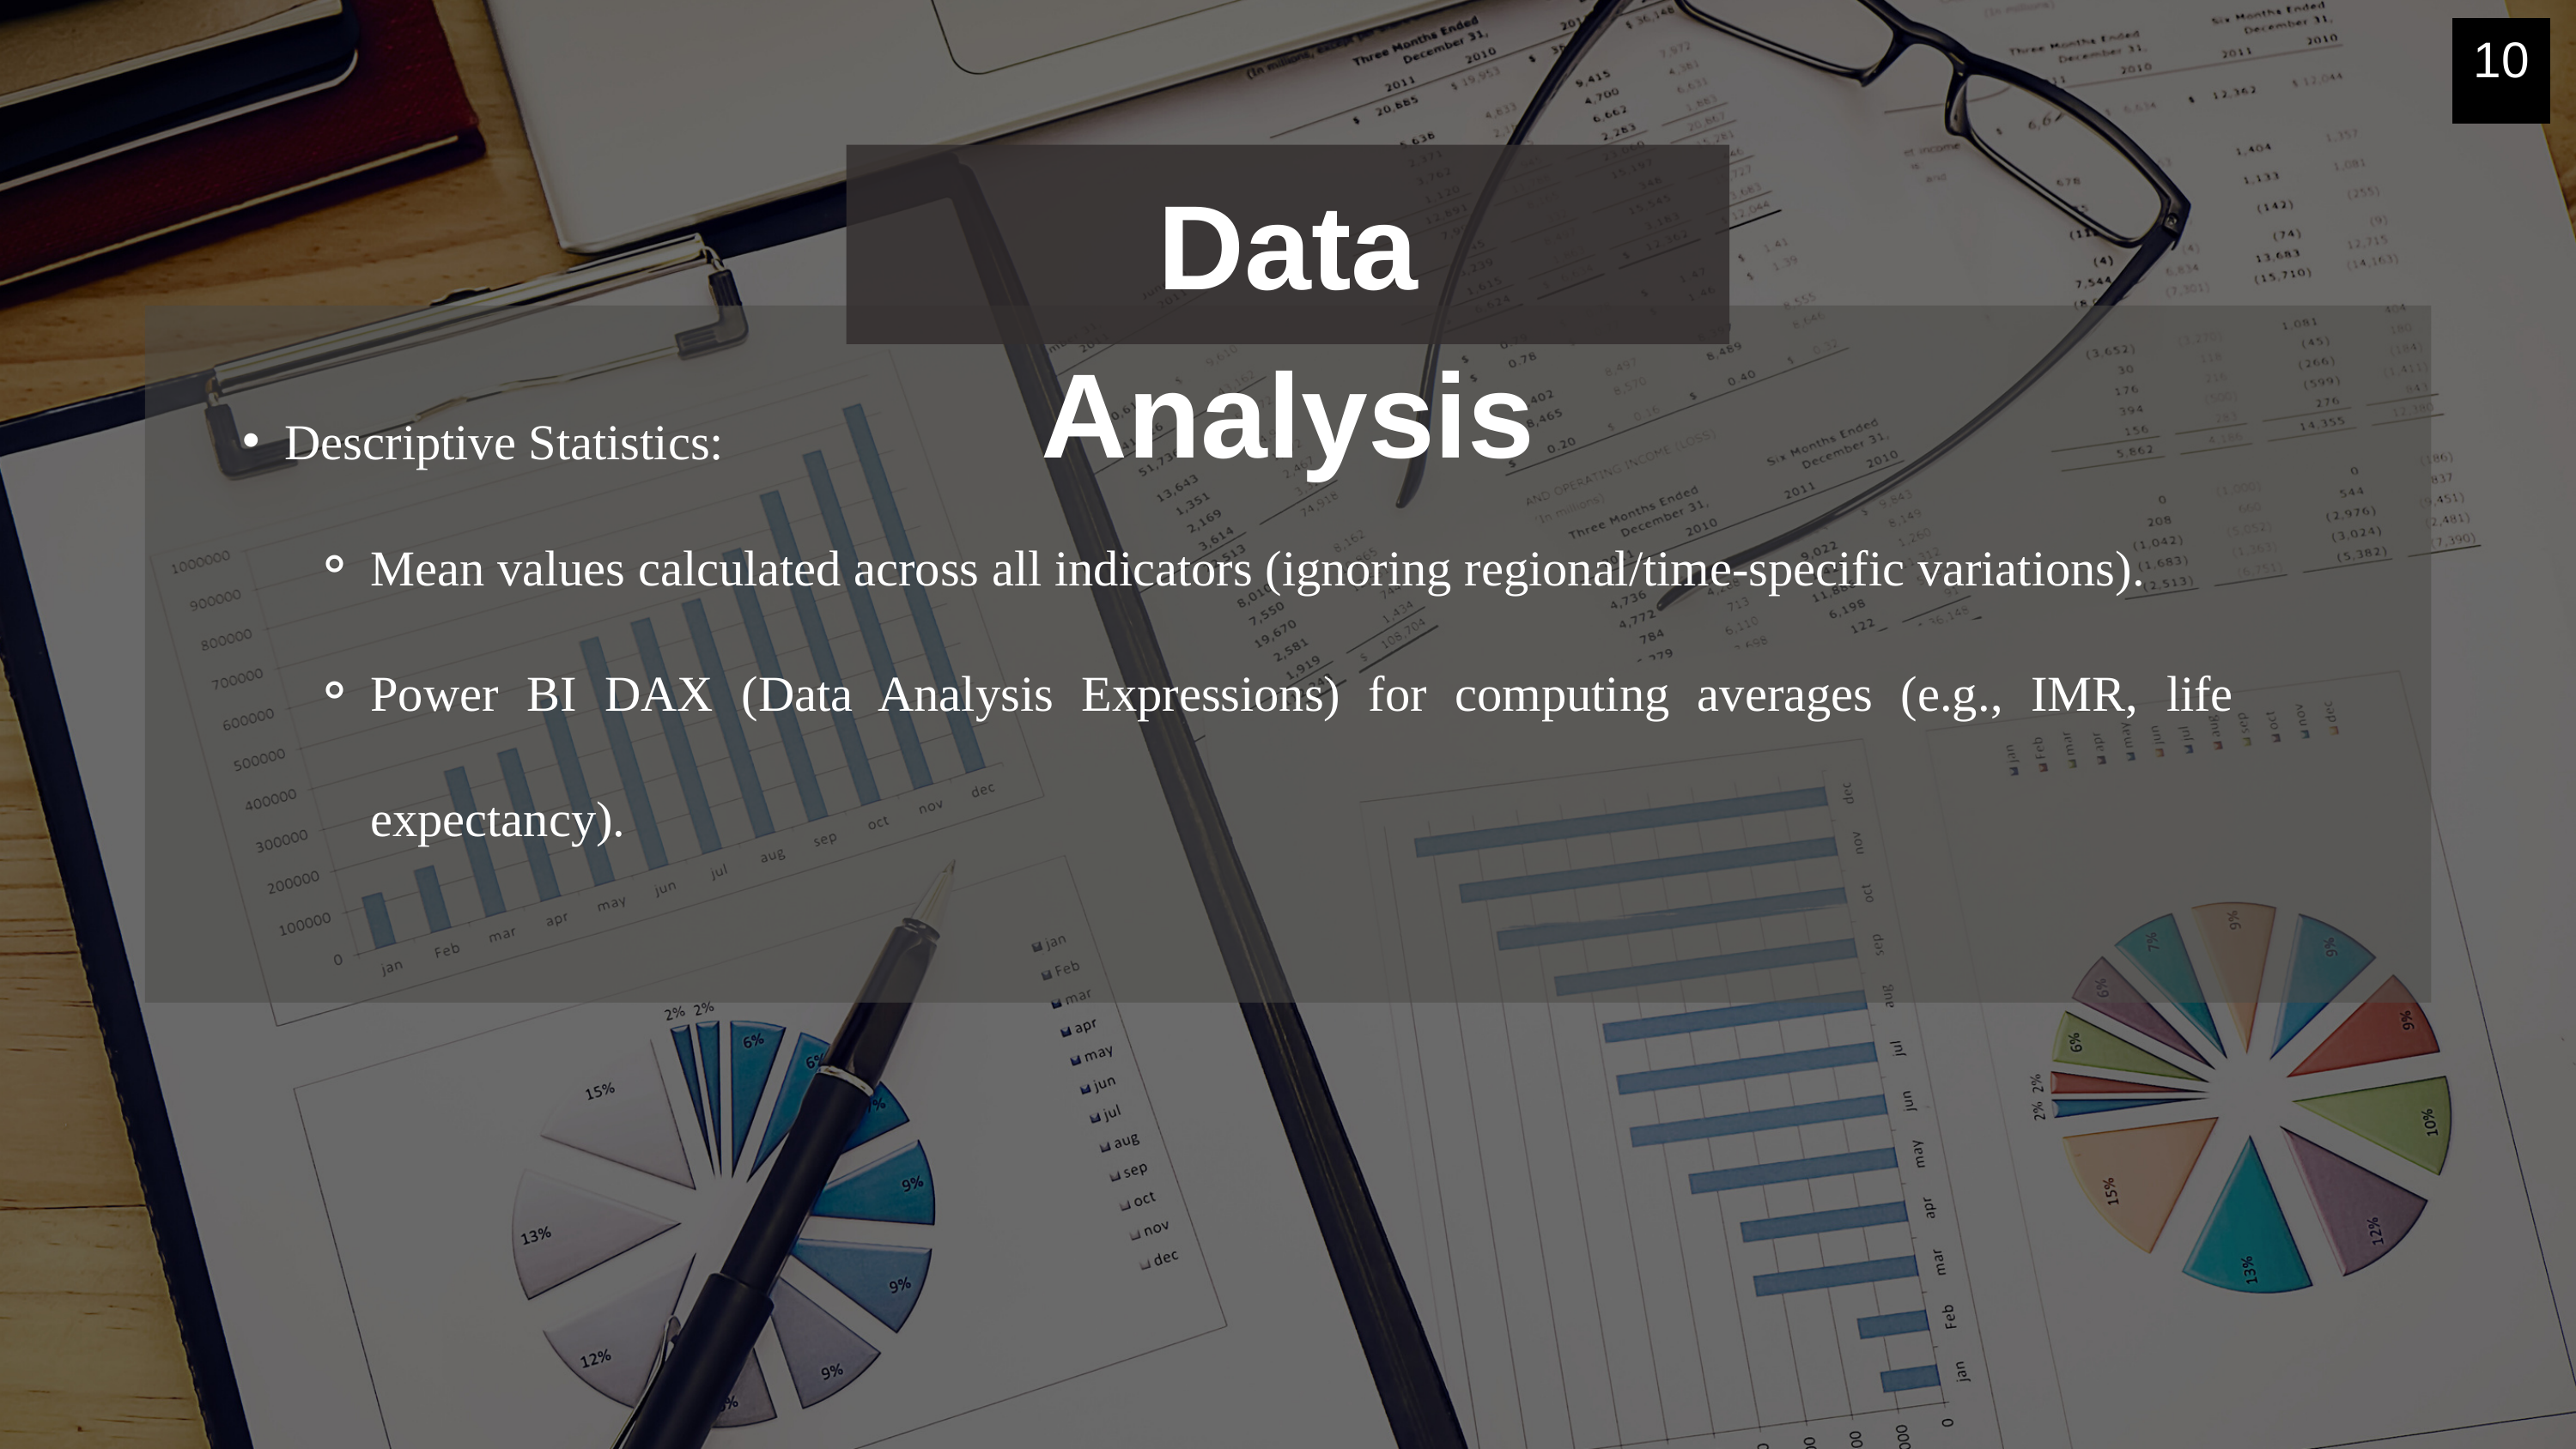

10

Data Analysis

Descriptive Statistics:
Mean values calculated across all indicators (ignoring regional/time-specific variations).
Power BI DAX (Data Analysis Expressions) for computing averages (e.g., IMR, life expectancy).